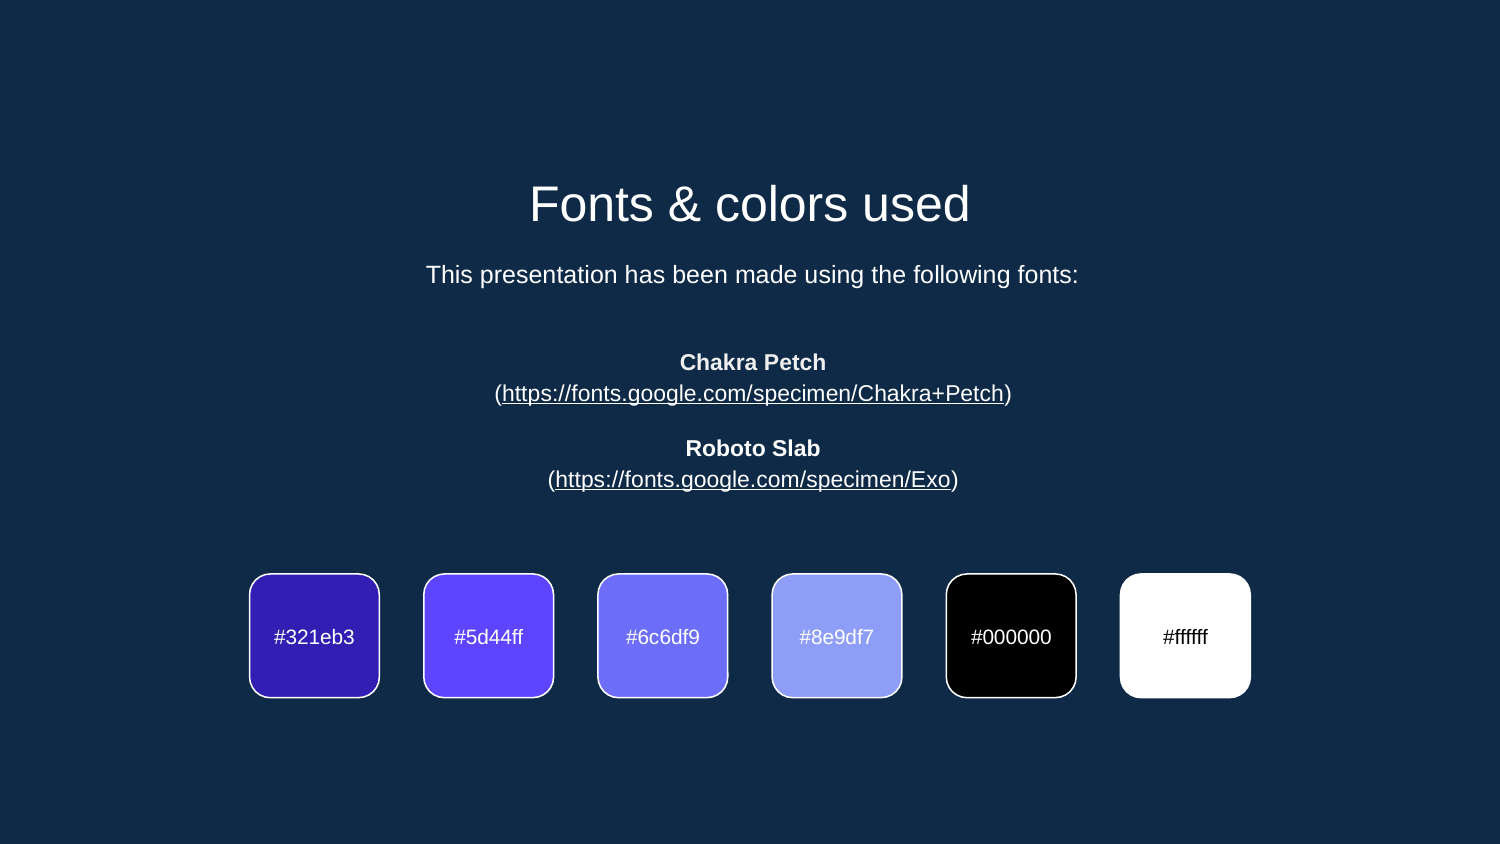

Fonts & colors used
This presentation has been made using the following fonts:

Chakra Petch
(https://fonts.google.com/specimen/Chakra+Petch)

Roboto Slab
(https://fonts.google.com/specimen/Exo)

#321eb3
#5d44ff
#6c6df9
#8e9df7
#000000
#ffffff